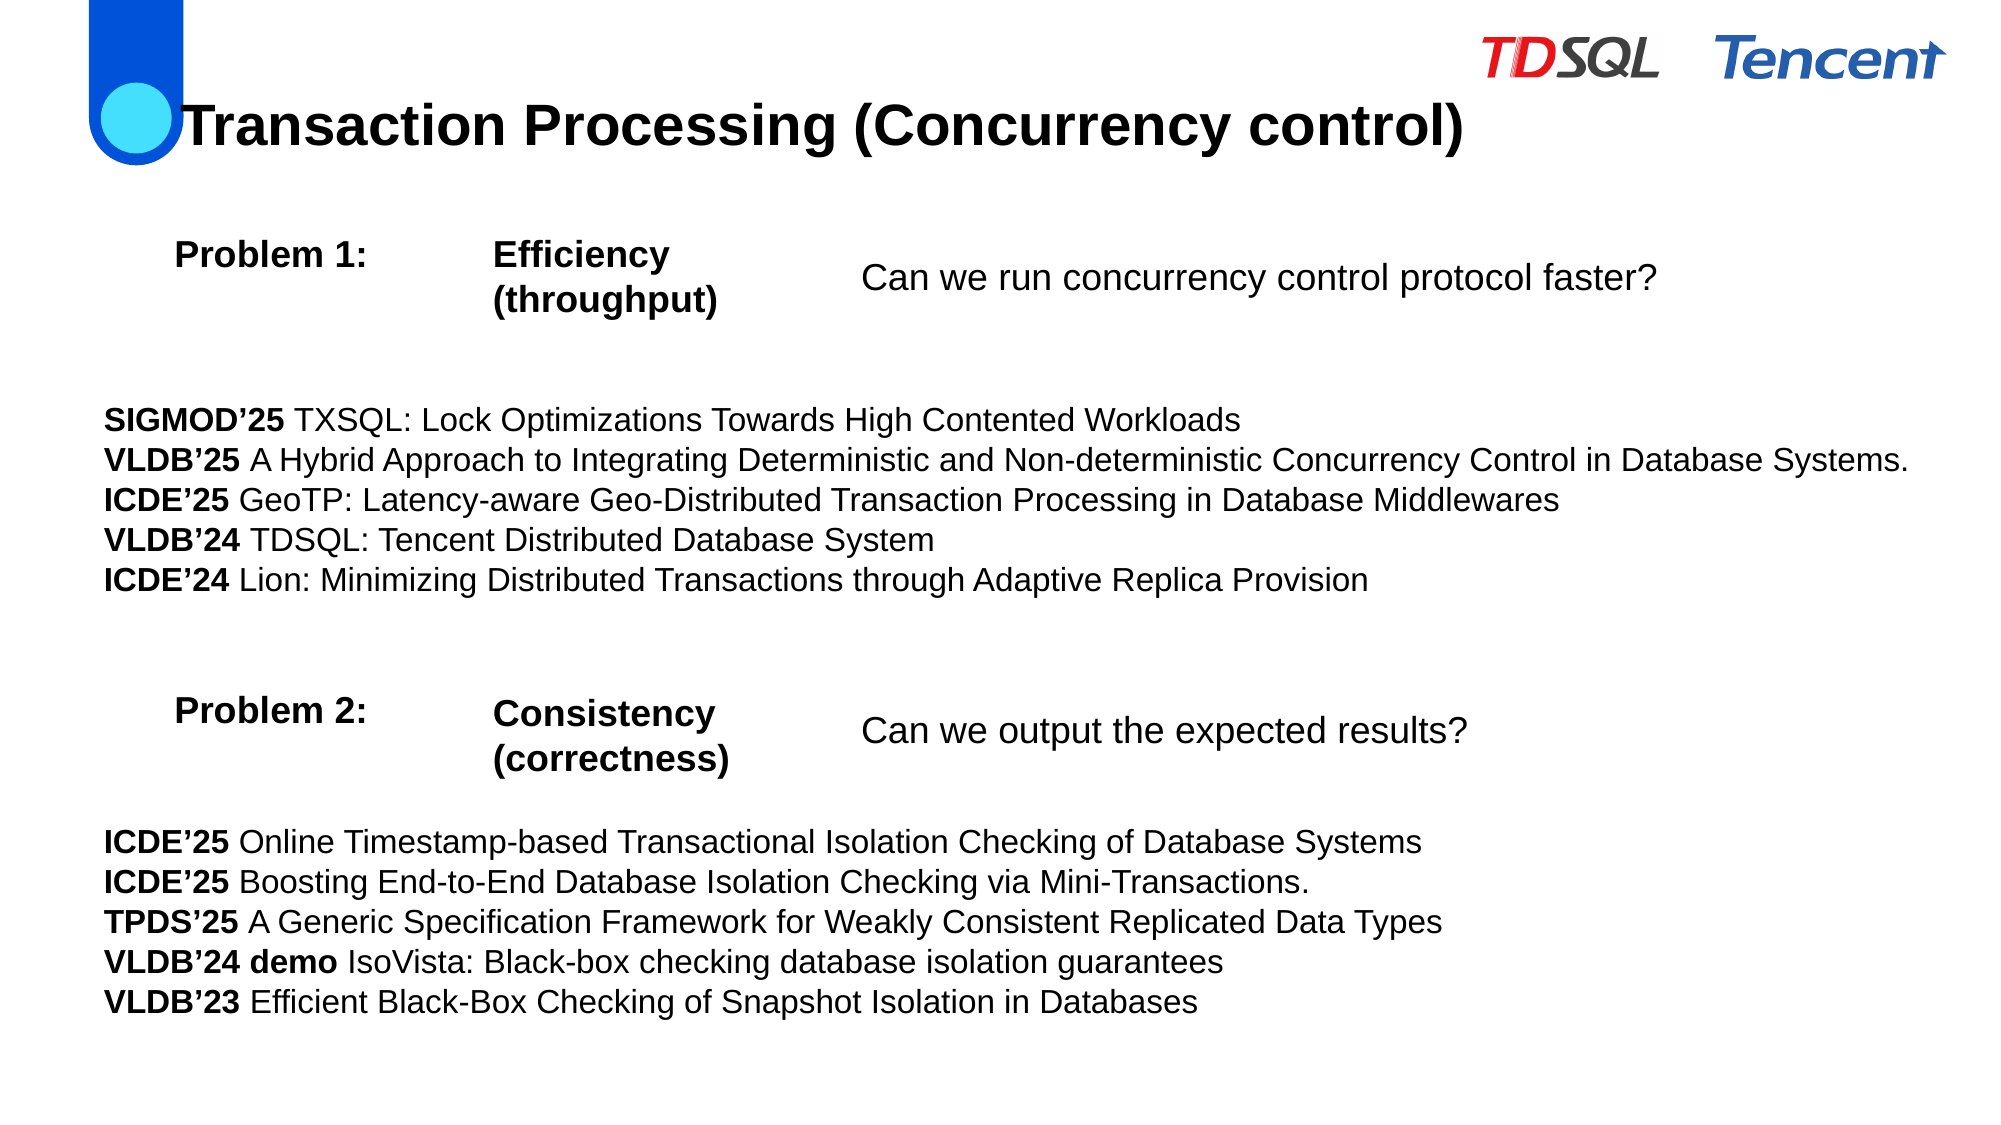

Transaction Processing (Concurrency control)
Problem 1:
Efficiency
(throughput)
Can we run concurrency control protocol faster?
SIGMOD’25 TXSQL: Lock Optimizations Towards High Contented Workloads
VLDB’25 A Hybrid Approach to Integrating Deterministic and Non-deterministic Concurrency Control in Database Systems.
ICDE’25 GeoTP: Latency-aware Geo-Distributed Transaction Processing in Database Middlewares
VLDB’24 TDSQL: Tencent Distributed Database System
ICDE’24 Lion: Minimizing Distributed Transactions through Adaptive Replica Provision
Problem 2:
Consistency (correctness)
Can we output the expected results?
ICDE’25 Online Timestamp-based Transactional Isolation Checking of Database Systems
ICDE’25 Boosting End-to-End Database Isolation Checking via Mini-Transactions.
TPDS’25 A Generic Specification Framework for Weakly Consistent Replicated Data Types
VLDB’24 demo IsoVista: Black-box checking database isolation guarantees
VLDB’23 Efficient Black-Box Checking of Snapshot Isolation in Databases